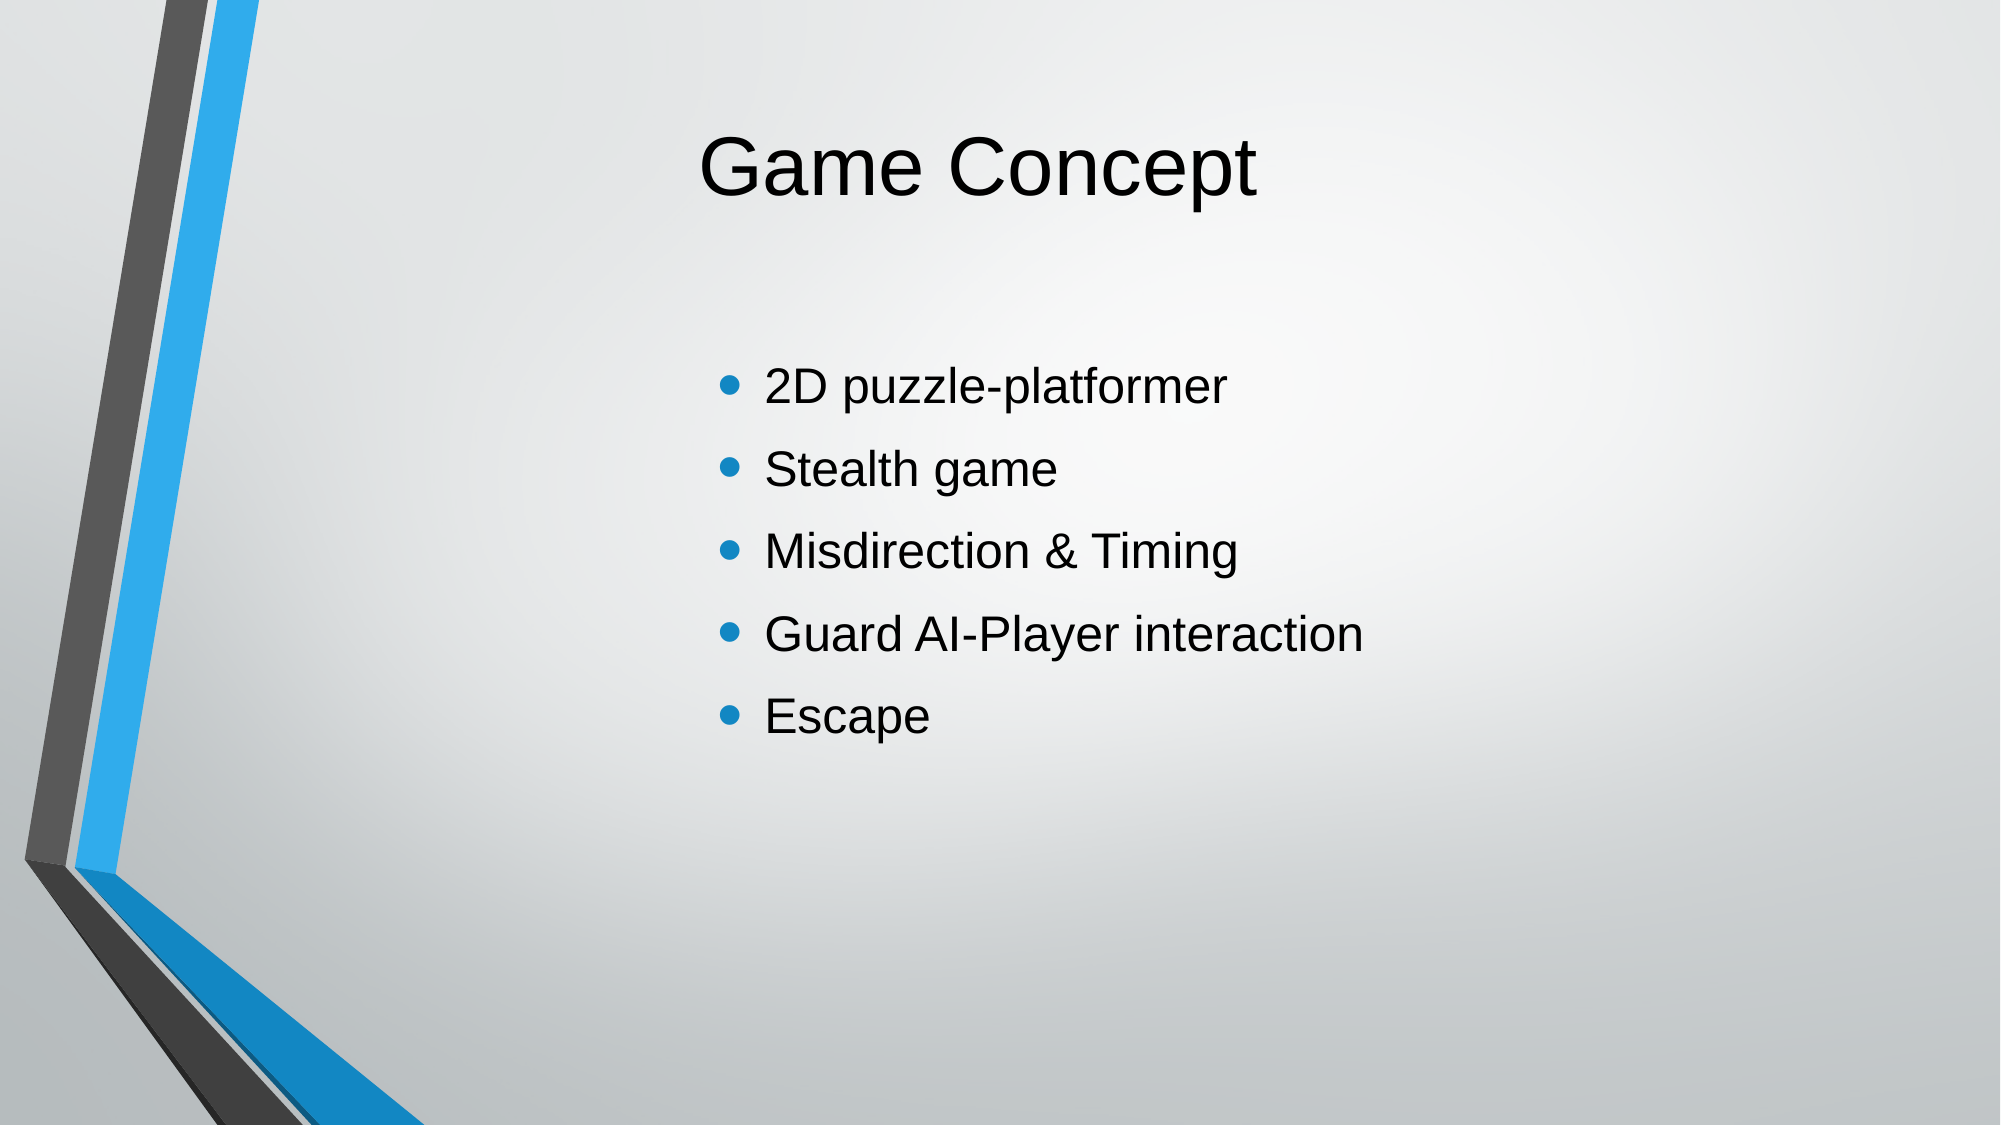

# Game Concept
2D puzzle-platformer
Stealth game
Misdirection & Timing
Guard AI-Player interaction
Escape